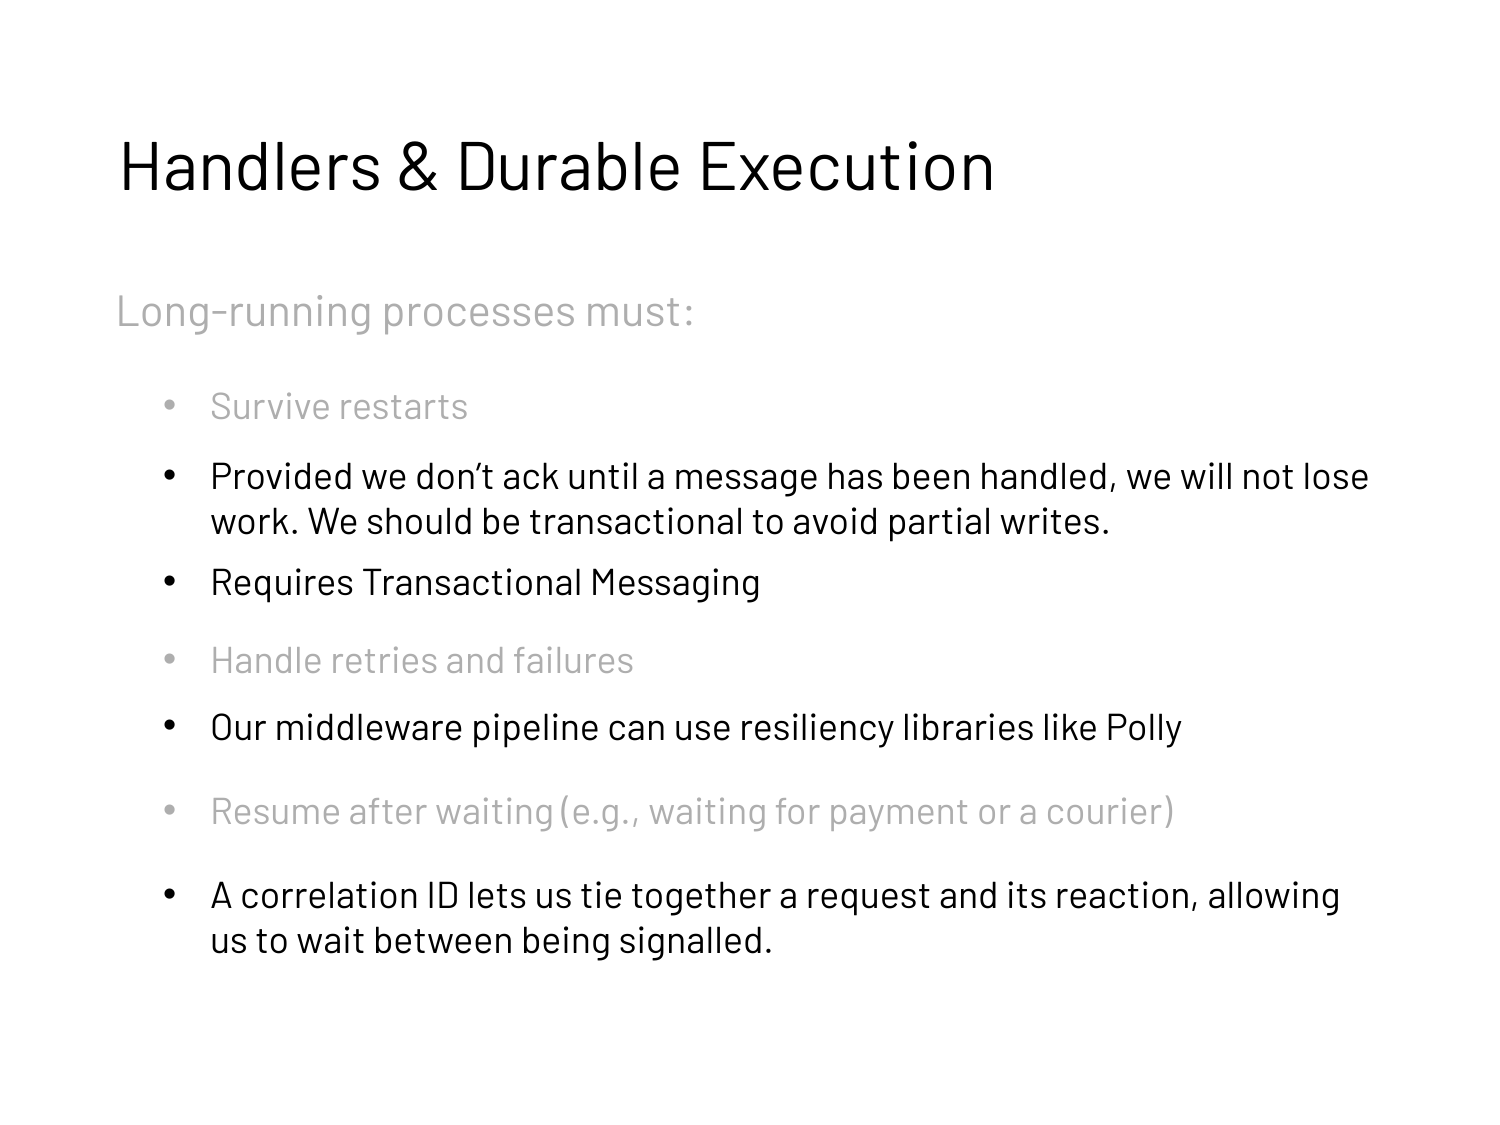

# Handlers & Durable Execution
Long-running processes must:

Survive restarts
Provided we don’t ack until a message has been handled, we will not lose work. We should be transactional to avoid partial writes.
Requires Transactional Messaging
Handle retries and failures
Our middleware pipeline can use resiliency libraries like Polly
Resume after waiting (e.g., waiting for payment or a courier)
A correlation ID lets us tie together a request and its reaction, allowing us to wait between being signalled.